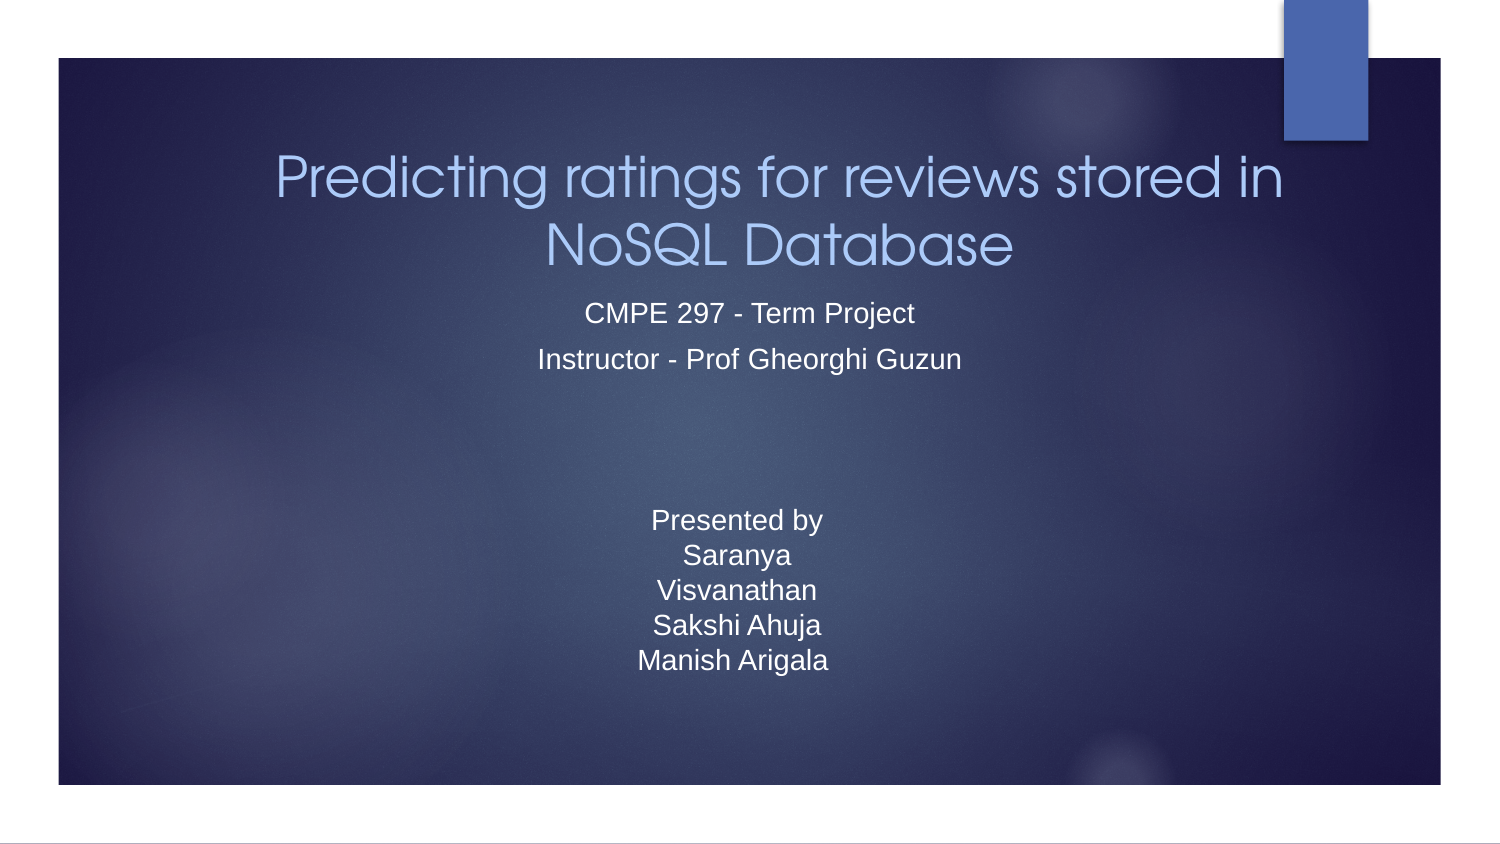

Predicting ratings for reviews stored in NoSQL Database
CMPE 297 - Term Project
Instructor - Prof Gheorghi Guzun

Presented by
Saranya Visvanathan
Sakshi Ahuja
Manish Arigala